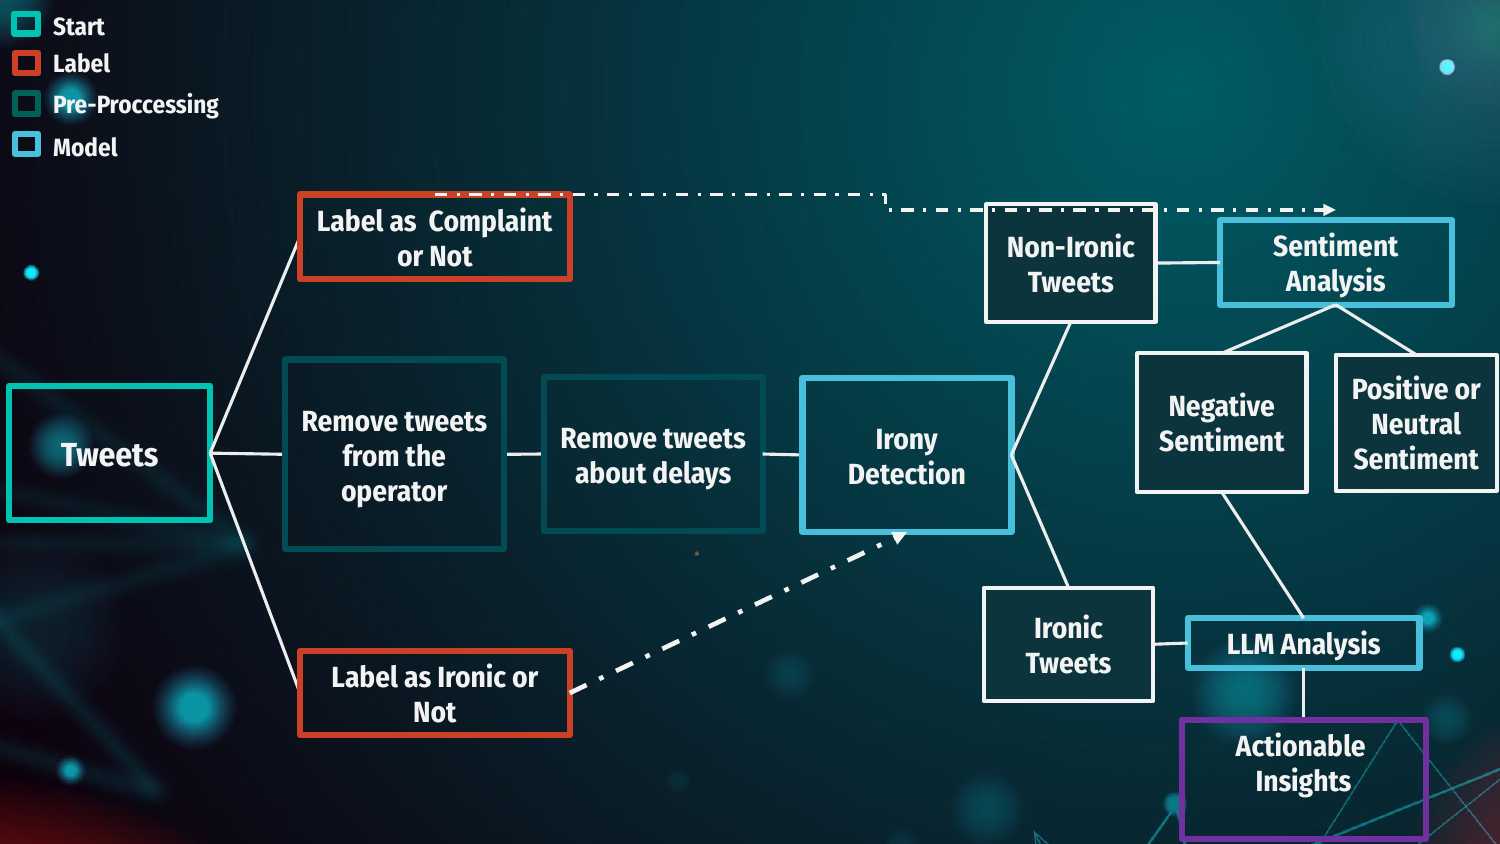

Start

Label

Pre-Proccessing

Model

Label as  Complaint or Not
Non-Ironic Tweets
Sentiment Analysis
Negative Sentiment
Positive or Neutral Sentiment

Irony Detection

Remove tweets about delays

Remove tweets from the operator

Tweets

LLM Analysis
Ironic Tweets
Label as Ironic or Not
Actionable
Insights